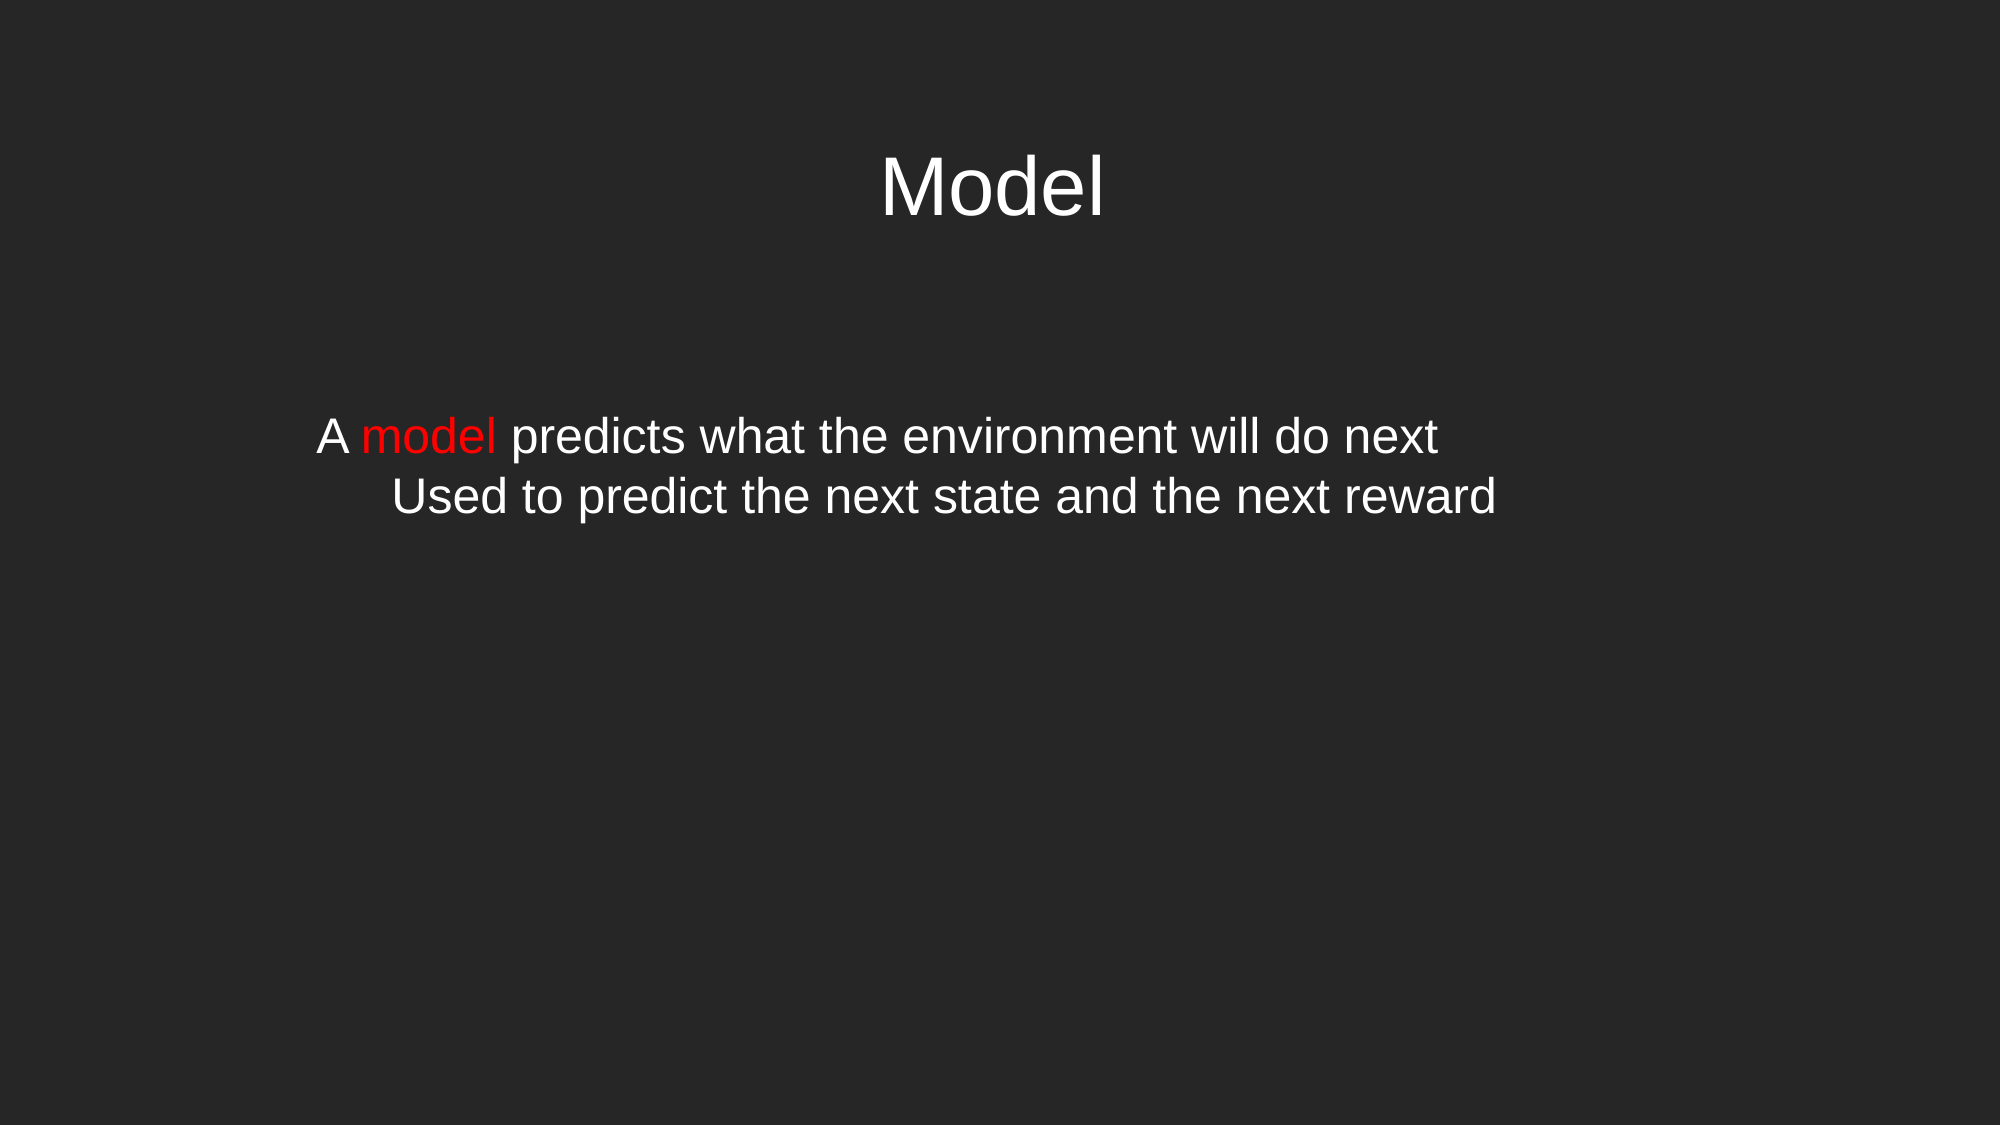

Model
A model predicts what the environment will do next
Used to predict the next state and the next reward